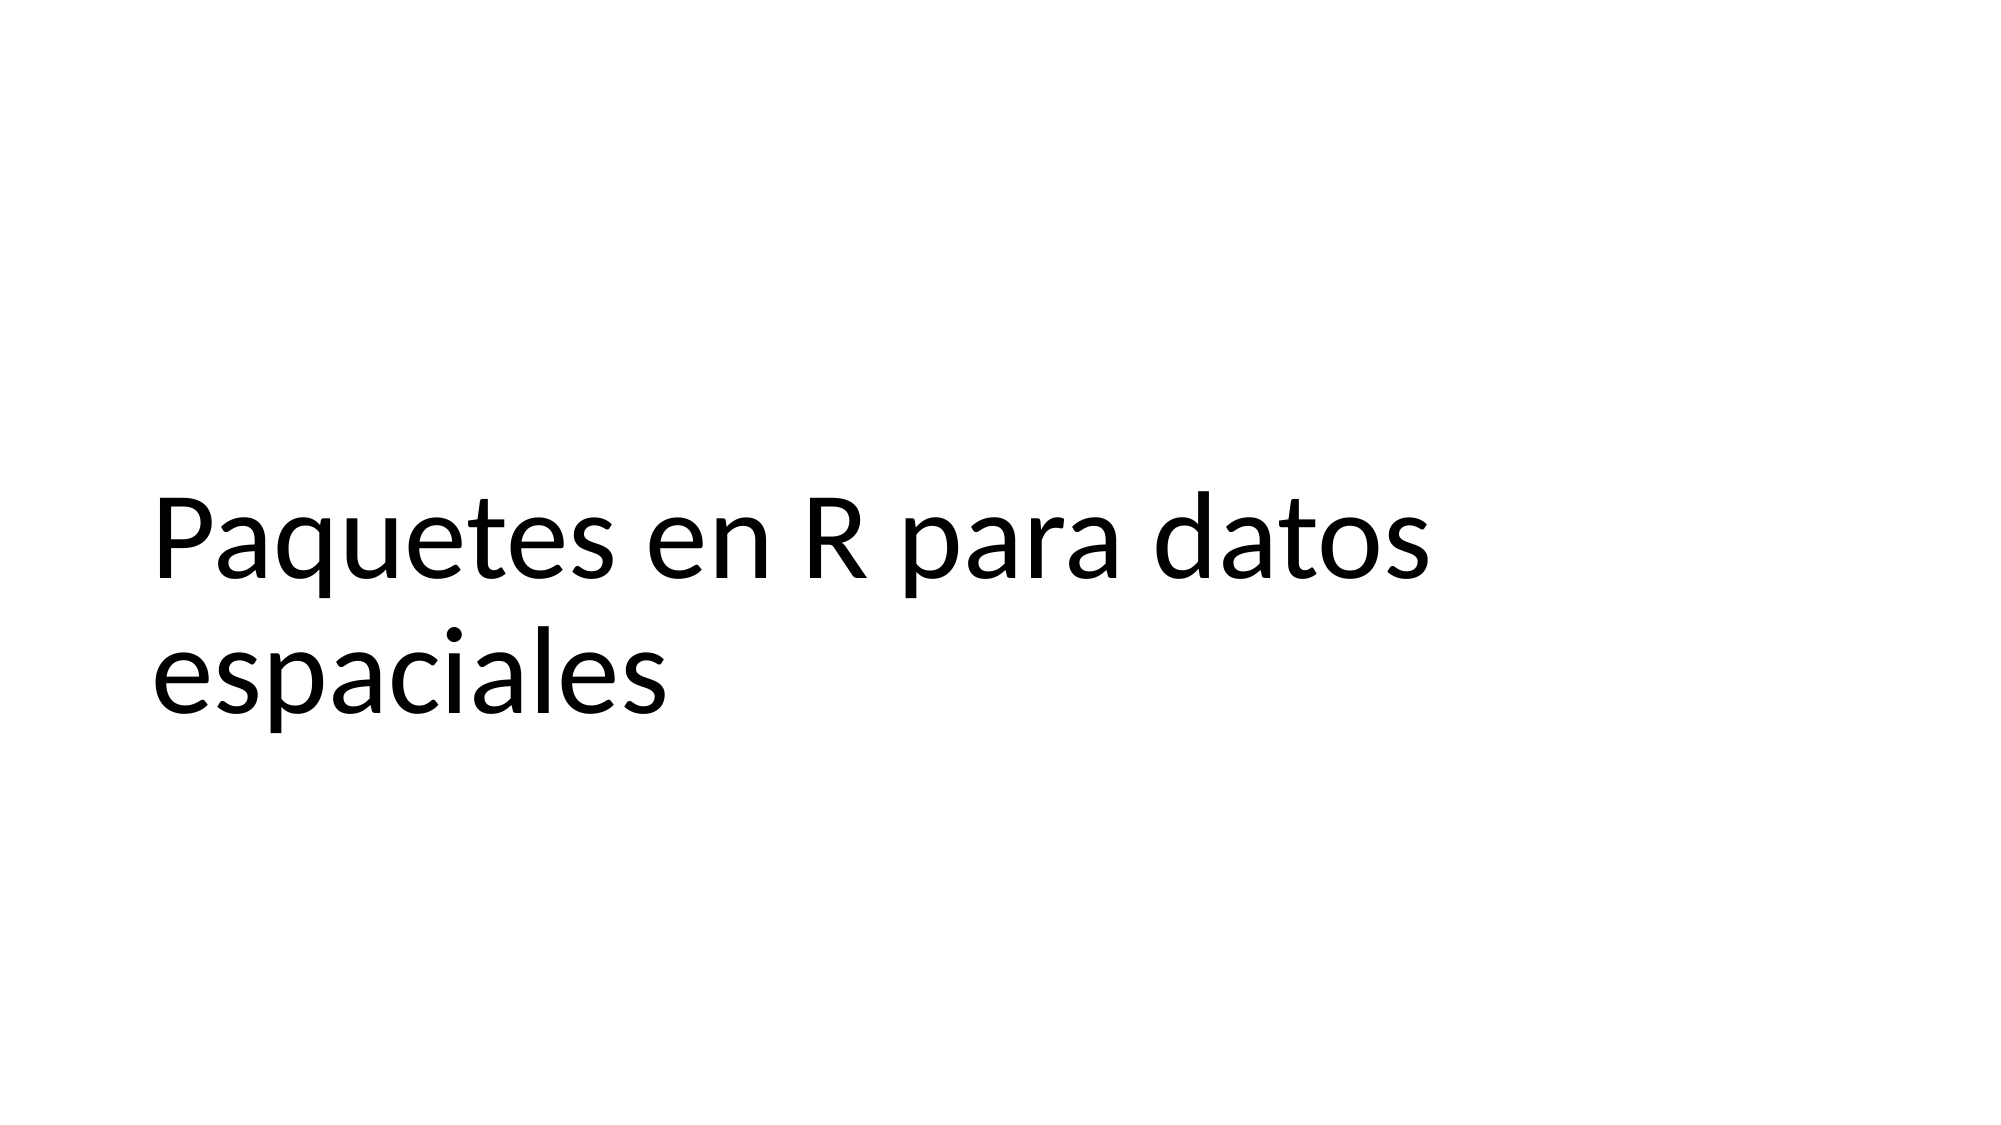

# Paquetes en R para datos espaciales